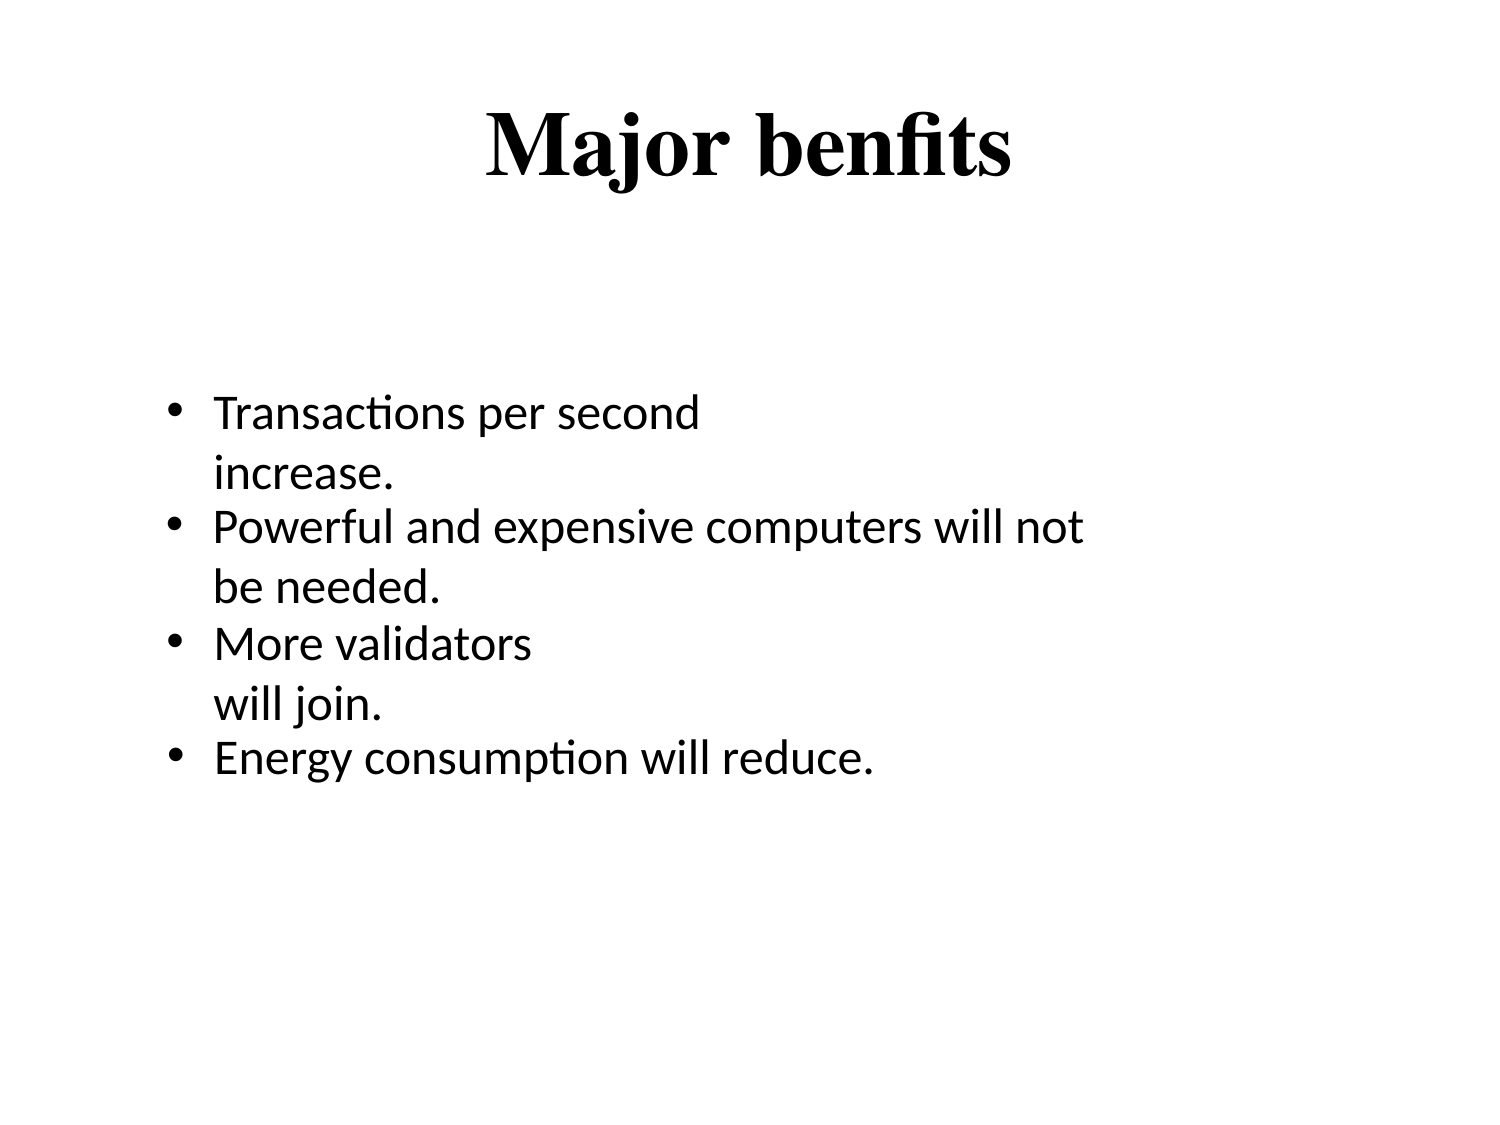

# Major benfits
Transactions per second increase.
Powerful and expensive computers will not be needed.
More validators will join.
Energy consumption will reduce.